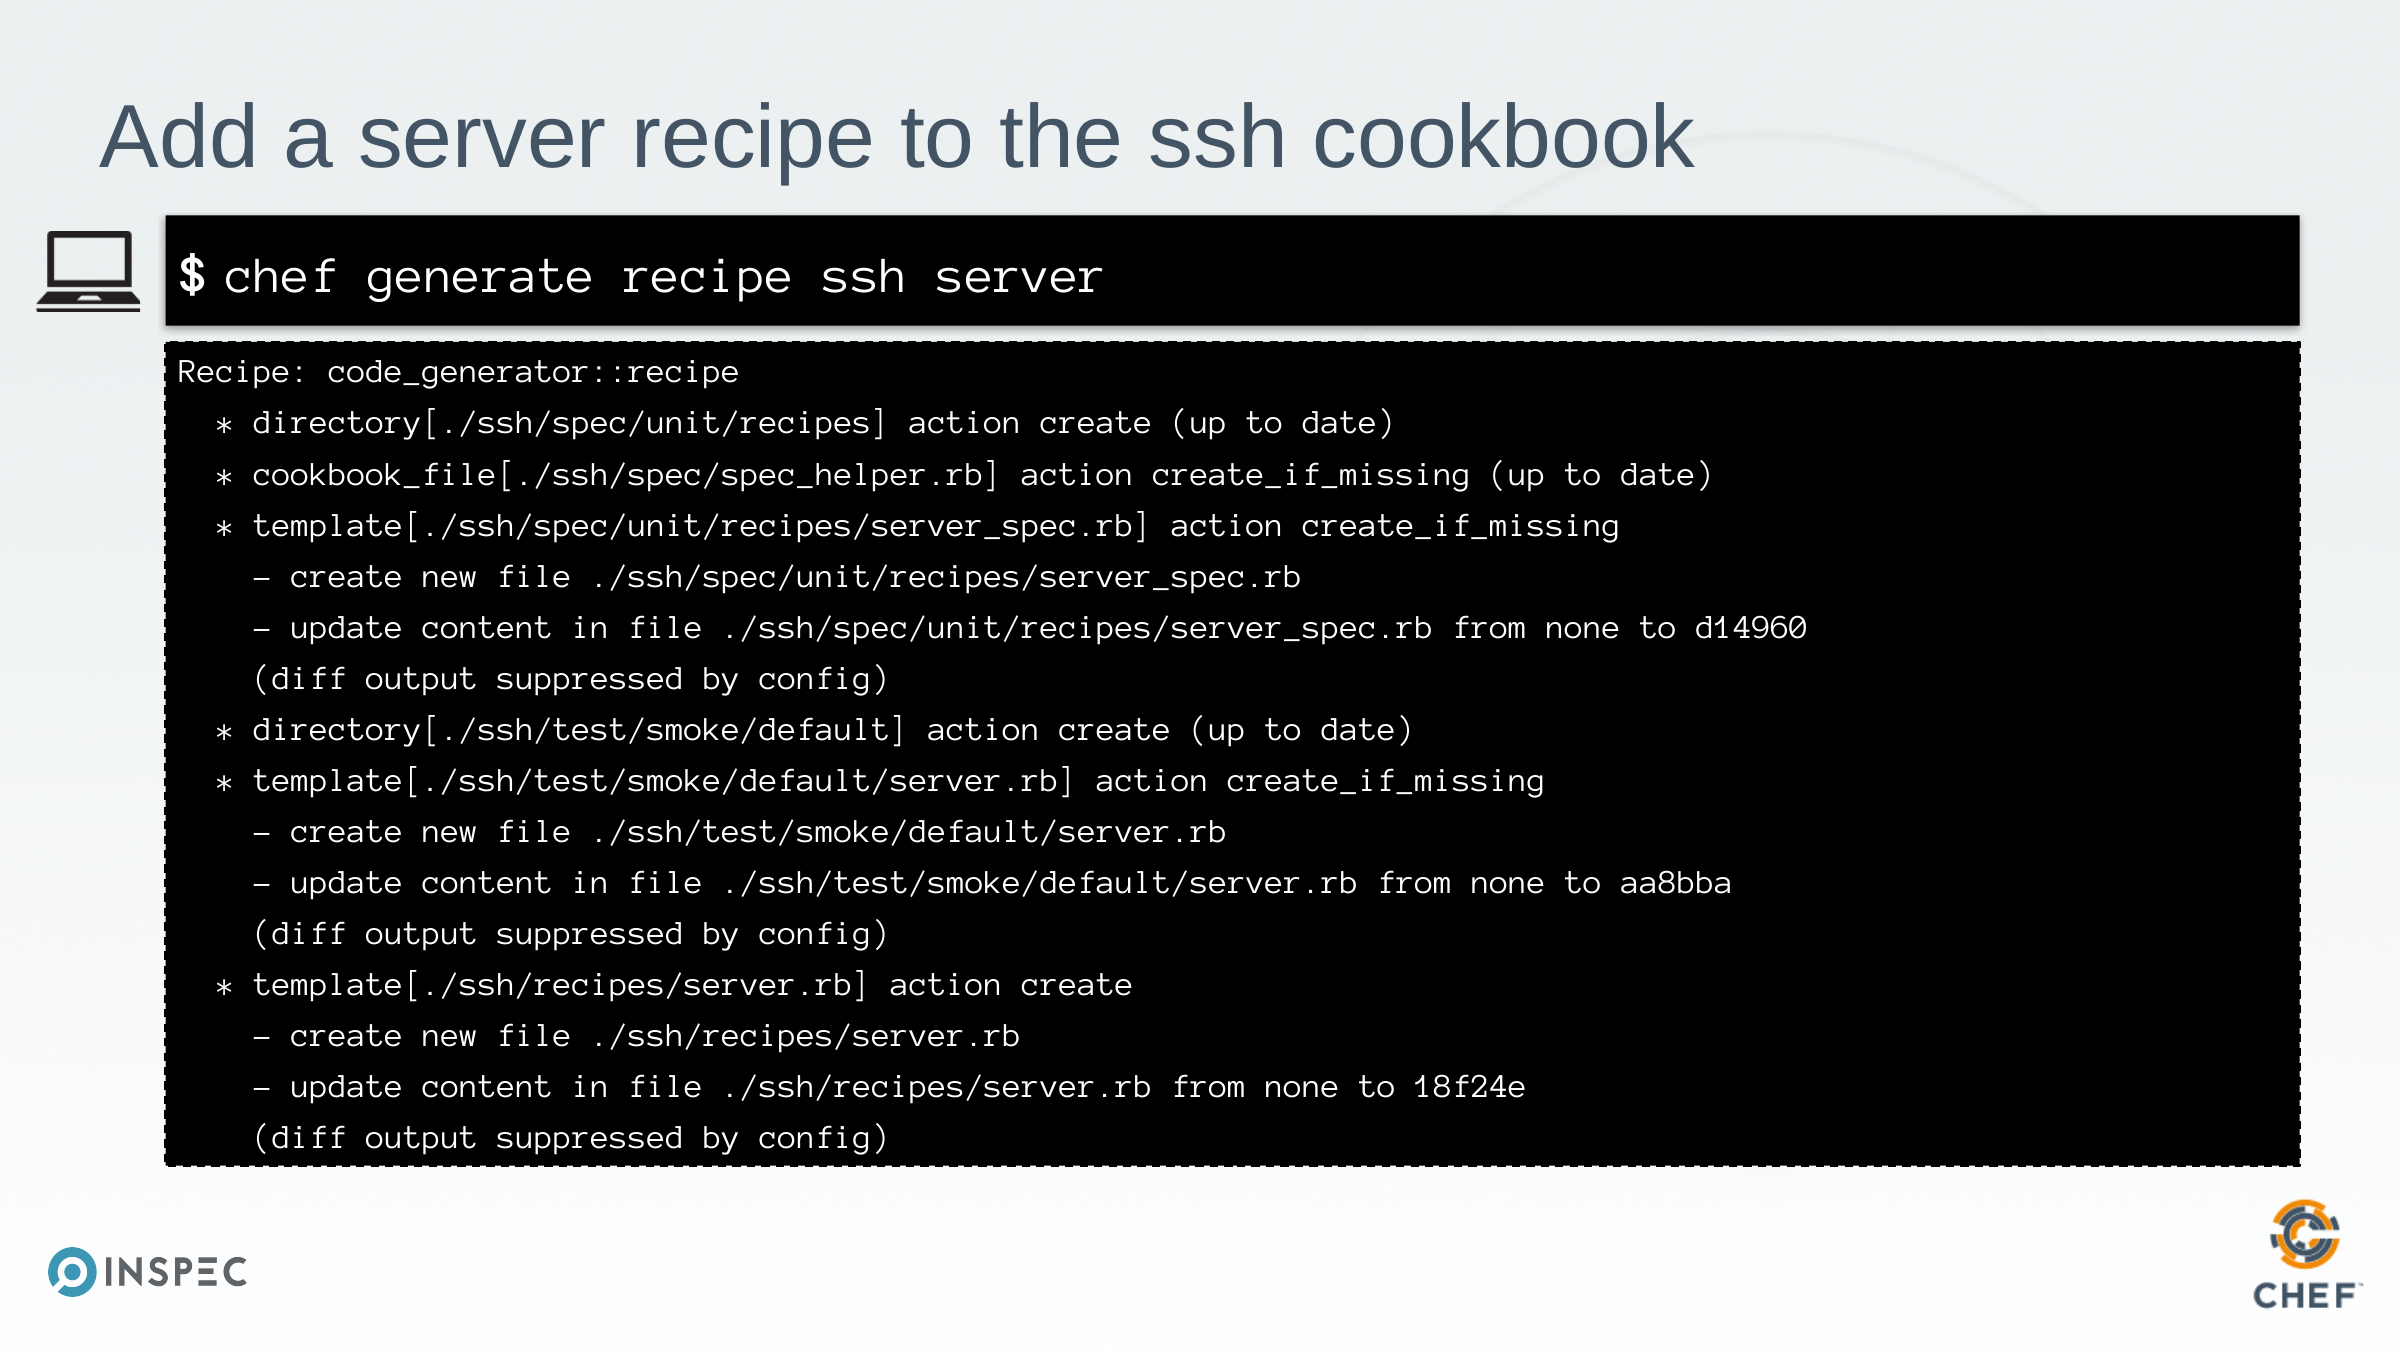

# Add a server recipe to the ssh cookbook
chef generate recipe ssh server
Recipe: code_generator::recipe
  * directory[./ssh/spec/unit/recipes] action create (up to date)
  * cookbook_file[./ssh/spec/spec_helper.rb] action create_if_missing (up to date)
  * template[./ssh/spec/unit/recipes/server_spec.rb] action create_if_missing
    - create new file ./ssh/spec/unit/recipes/server_spec.rb
    - update content in file ./ssh/spec/unit/recipes/server_spec.rb from none to d14960
    (diff output suppressed by config)
  * directory[./ssh/test/smoke/default] action create (up to date)
  * template[./ssh/test/smoke/default/server.rb] action create_if_missing
    - create new file ./ssh/test/smoke/default/server.rb
    - update content in file ./ssh/test/smoke/default/server.rb from none to aa8bba
    (diff output suppressed by config)
  * template[./ssh/recipes/server.rb] action create
    - create new file ./ssh/recipes/server.rb
    - update content in file ./ssh/recipes/server.rb from none to 18f24e
    (diff output suppressed by config)